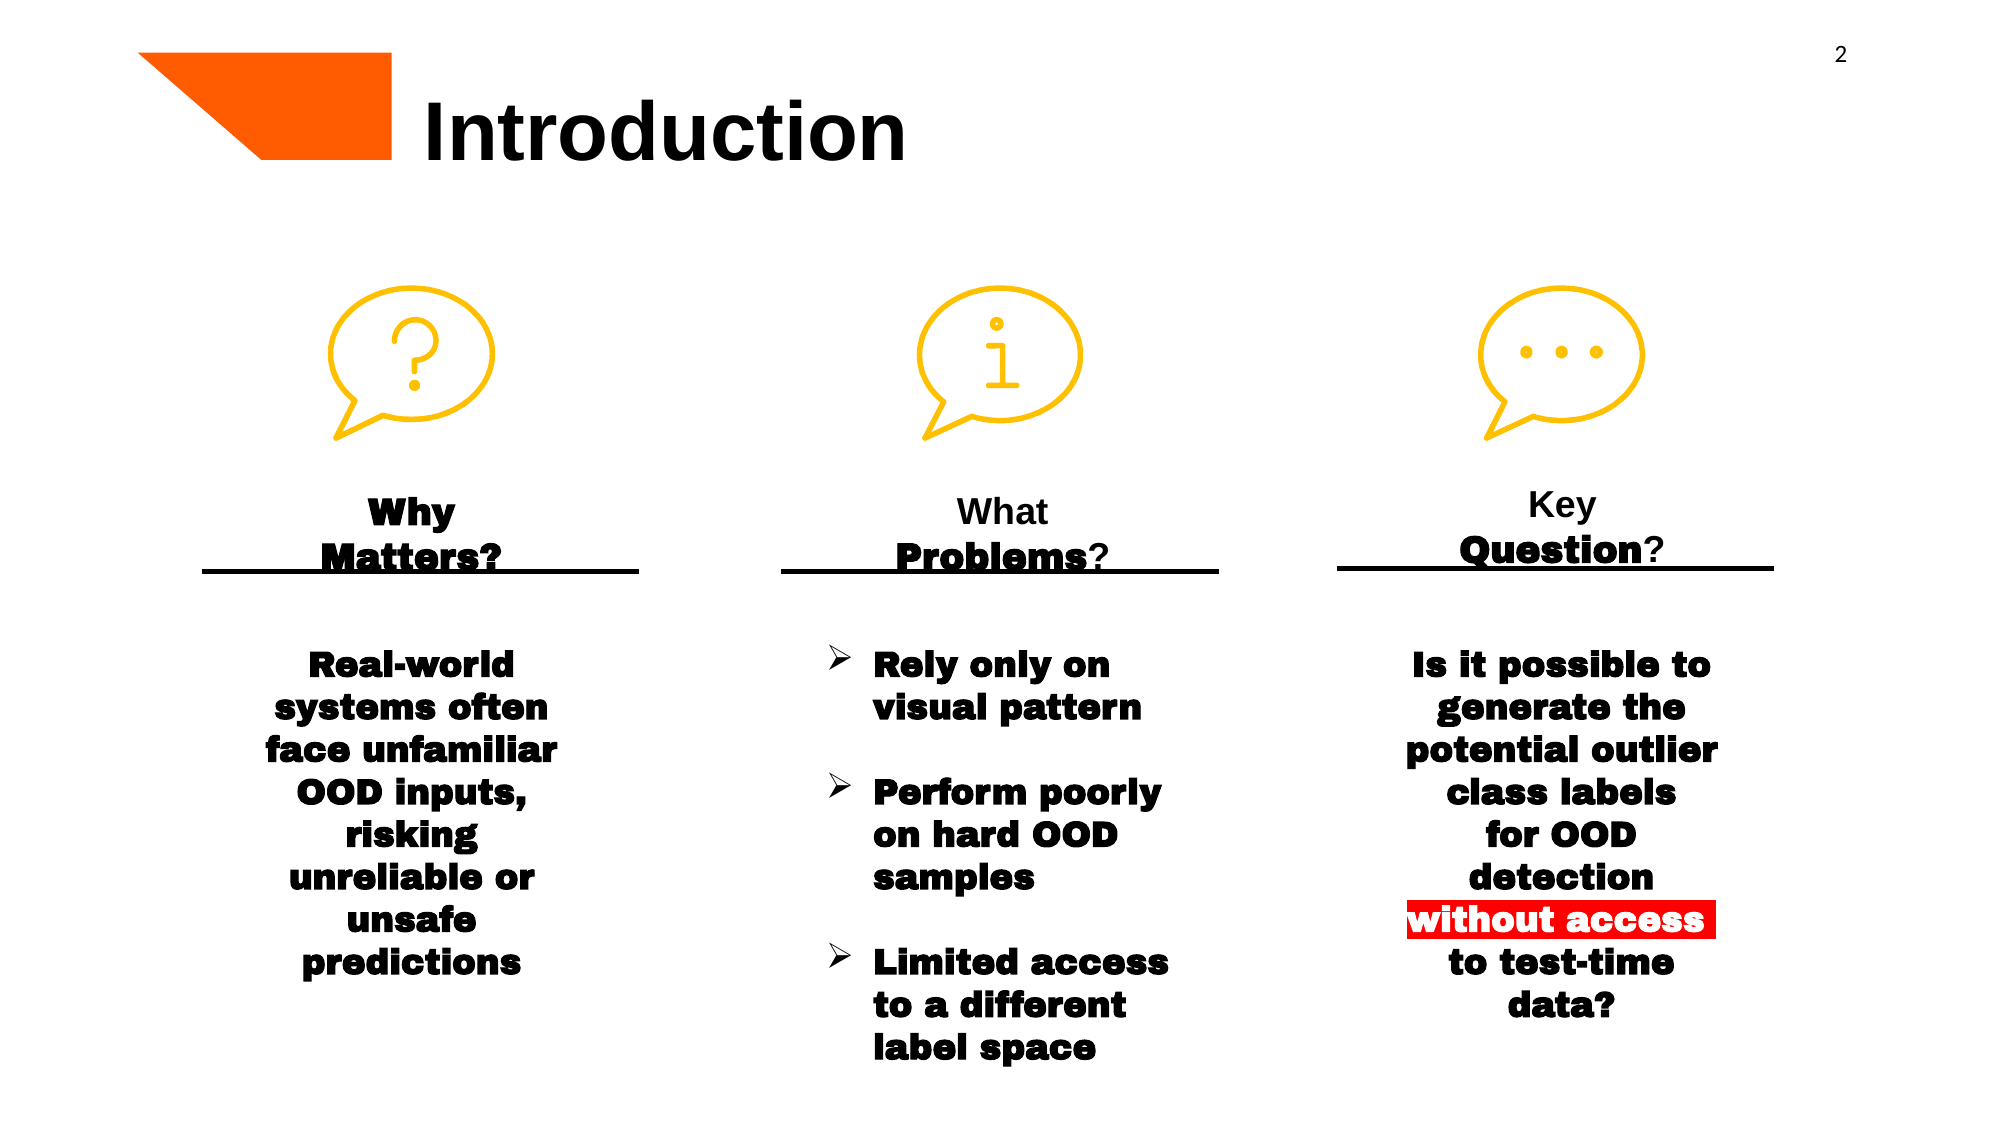

2
Introduction

Key Question?
What Problems?
Why Matters?
Real-world systems often face unfamiliar OOD inputs, risking unreliable or unsafe predictions
Rely only on visual pattern

Perform poorly on hard OOD samples

Limited access to a different label space
Is it possible to generate the potential outlier class labels
for OOD detection without access
to test-time data?